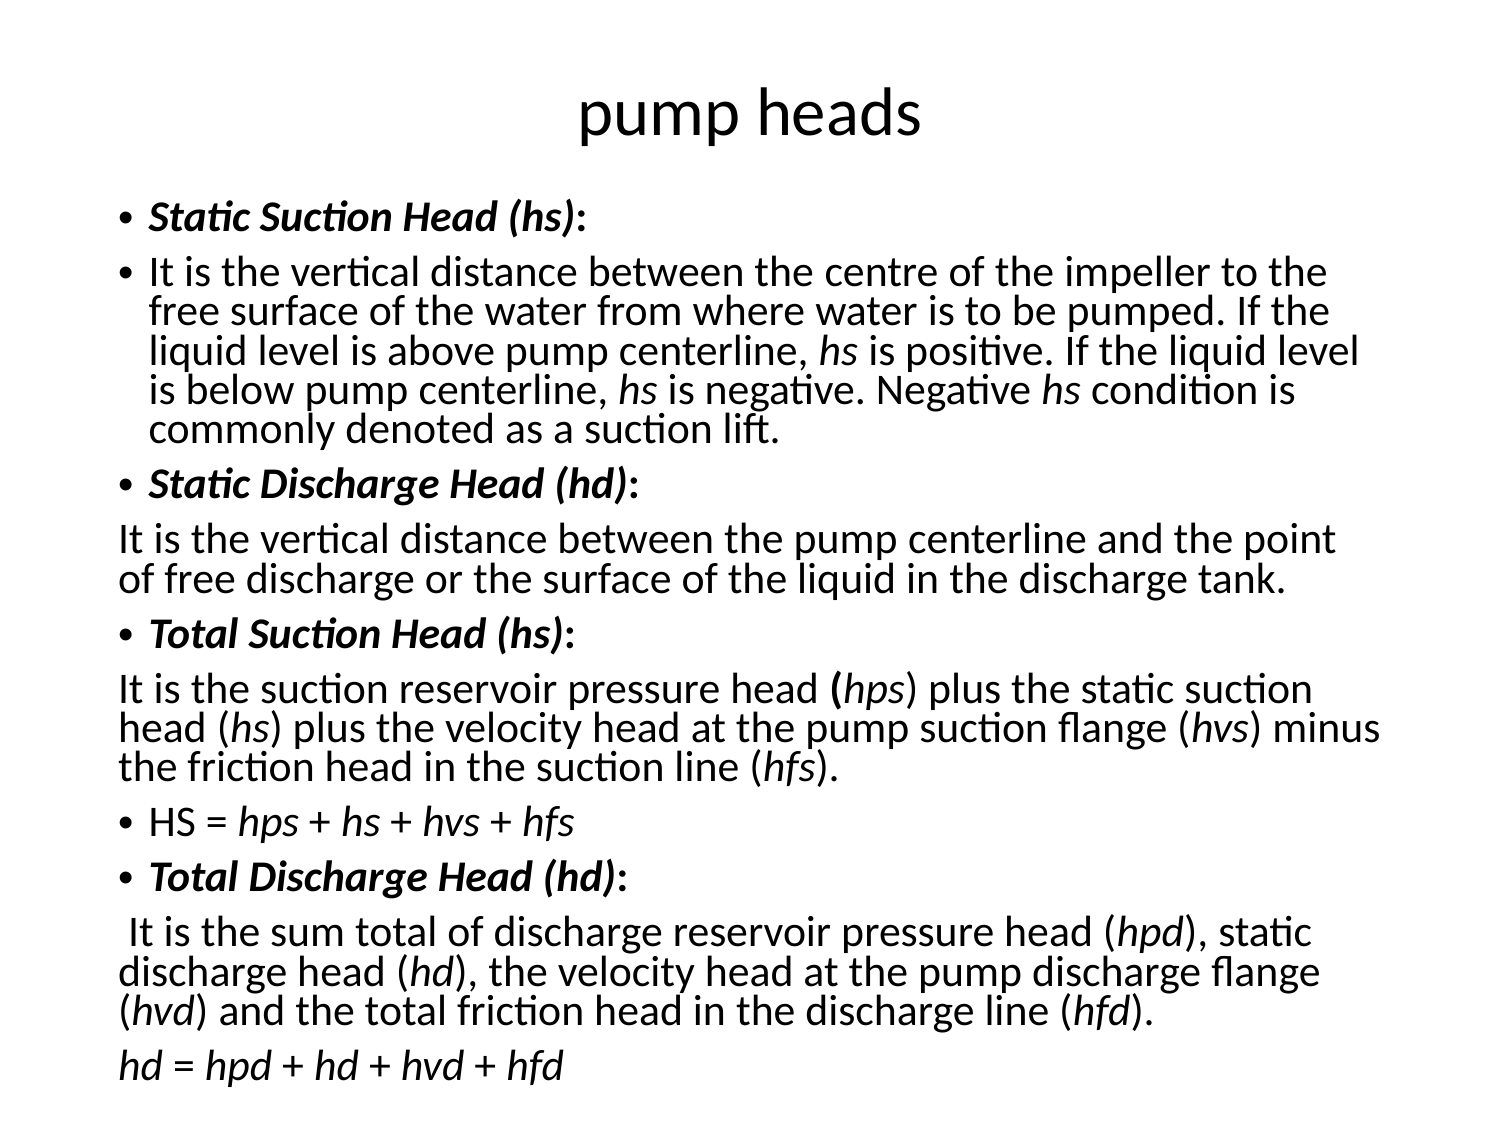

# pump heads
Static Suction Head (hs):
It is the vertical distance between the centre of the impeller to the free surface of the water from where water is to be pumped. If the liquid level is above pump centerline, hs is positive. If the liquid level is below pump centerline, hs is negative. Negative hs condition is commonly denoted as a suction lift.
Static Discharge Head (hd):
It is the vertical distance between the pump centerline and the point of free discharge or the surface of the liquid in the discharge tank.
Total Suction Head (hs):
It is the suction reservoir pressure head (hps) plus the static suction head (hs) plus the velocity head at the pump suction flange (hvs) minus the friction head in the suction line (hfs).
HS = hps + hs + hvs + hfs
Total Discharge Head (hd):
 It is the sum total of discharge reservoir pressure head (hpd), static discharge head (hd), the velocity head at the pump discharge flange (hvd) and the total friction head in the discharge line (hfd).
hd = hpd + hd + hvd + hfd